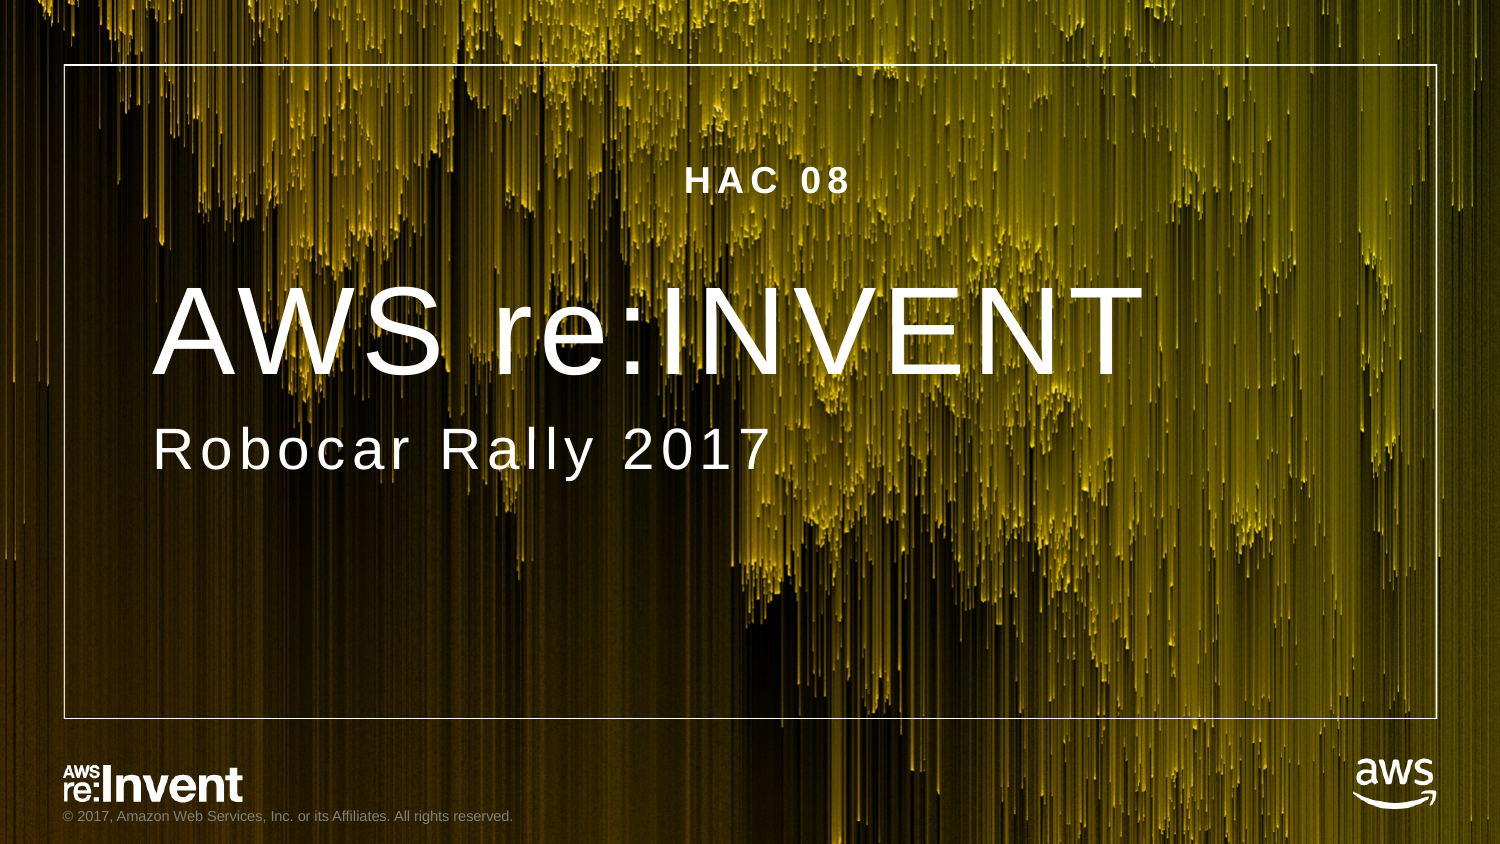

HAC 08
AWS re:INVENT
Robocar Rally 2017